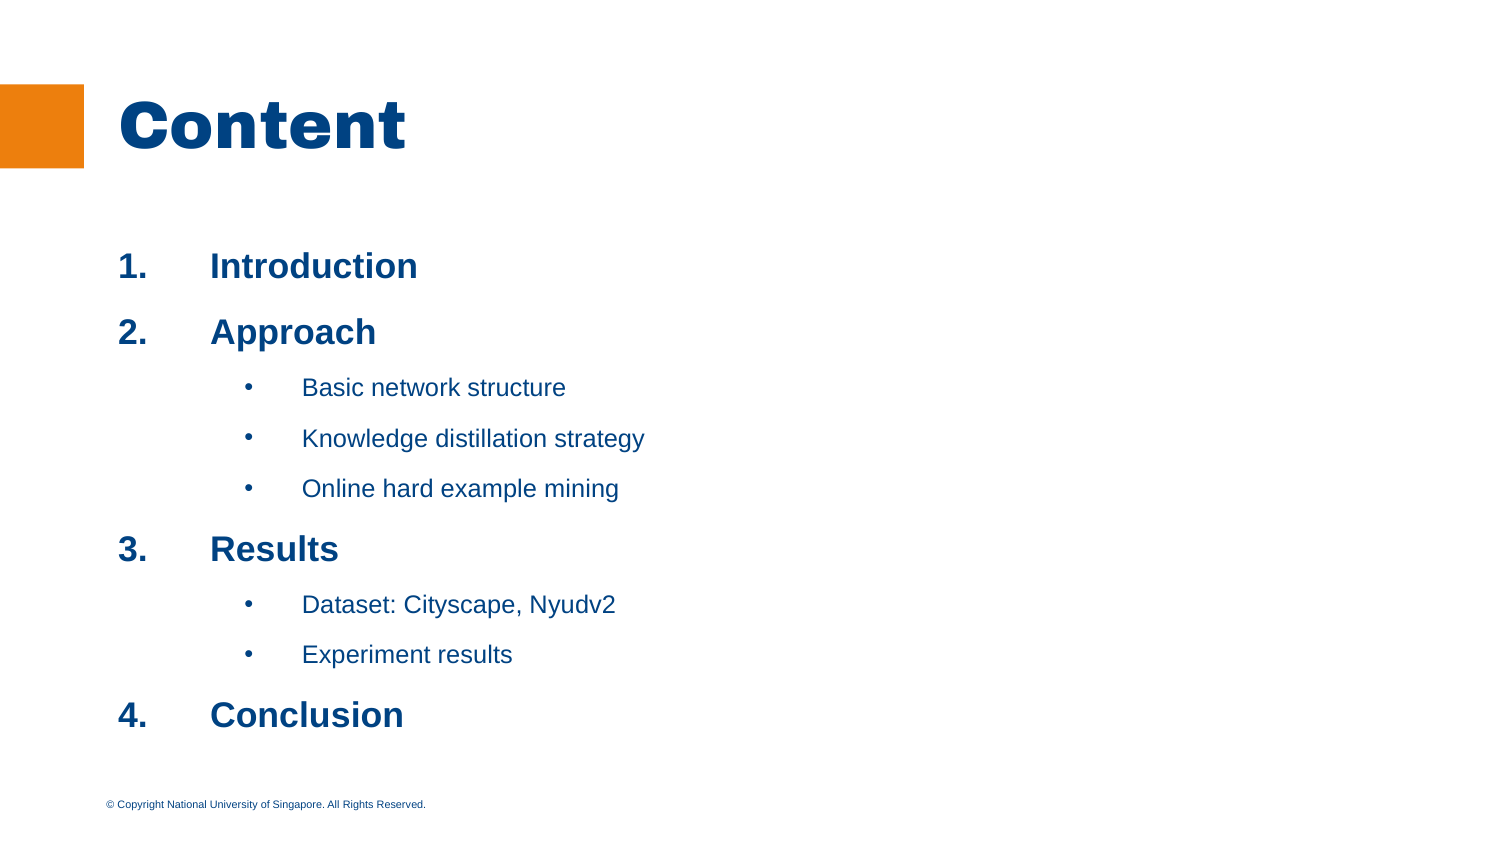

# Content
Introduction
Approach
Basic network structure
Knowledge distillation strategy
Online hard example mining
Results
Dataset: Cityscape, Nyudv2
Experiment results
Conclusion